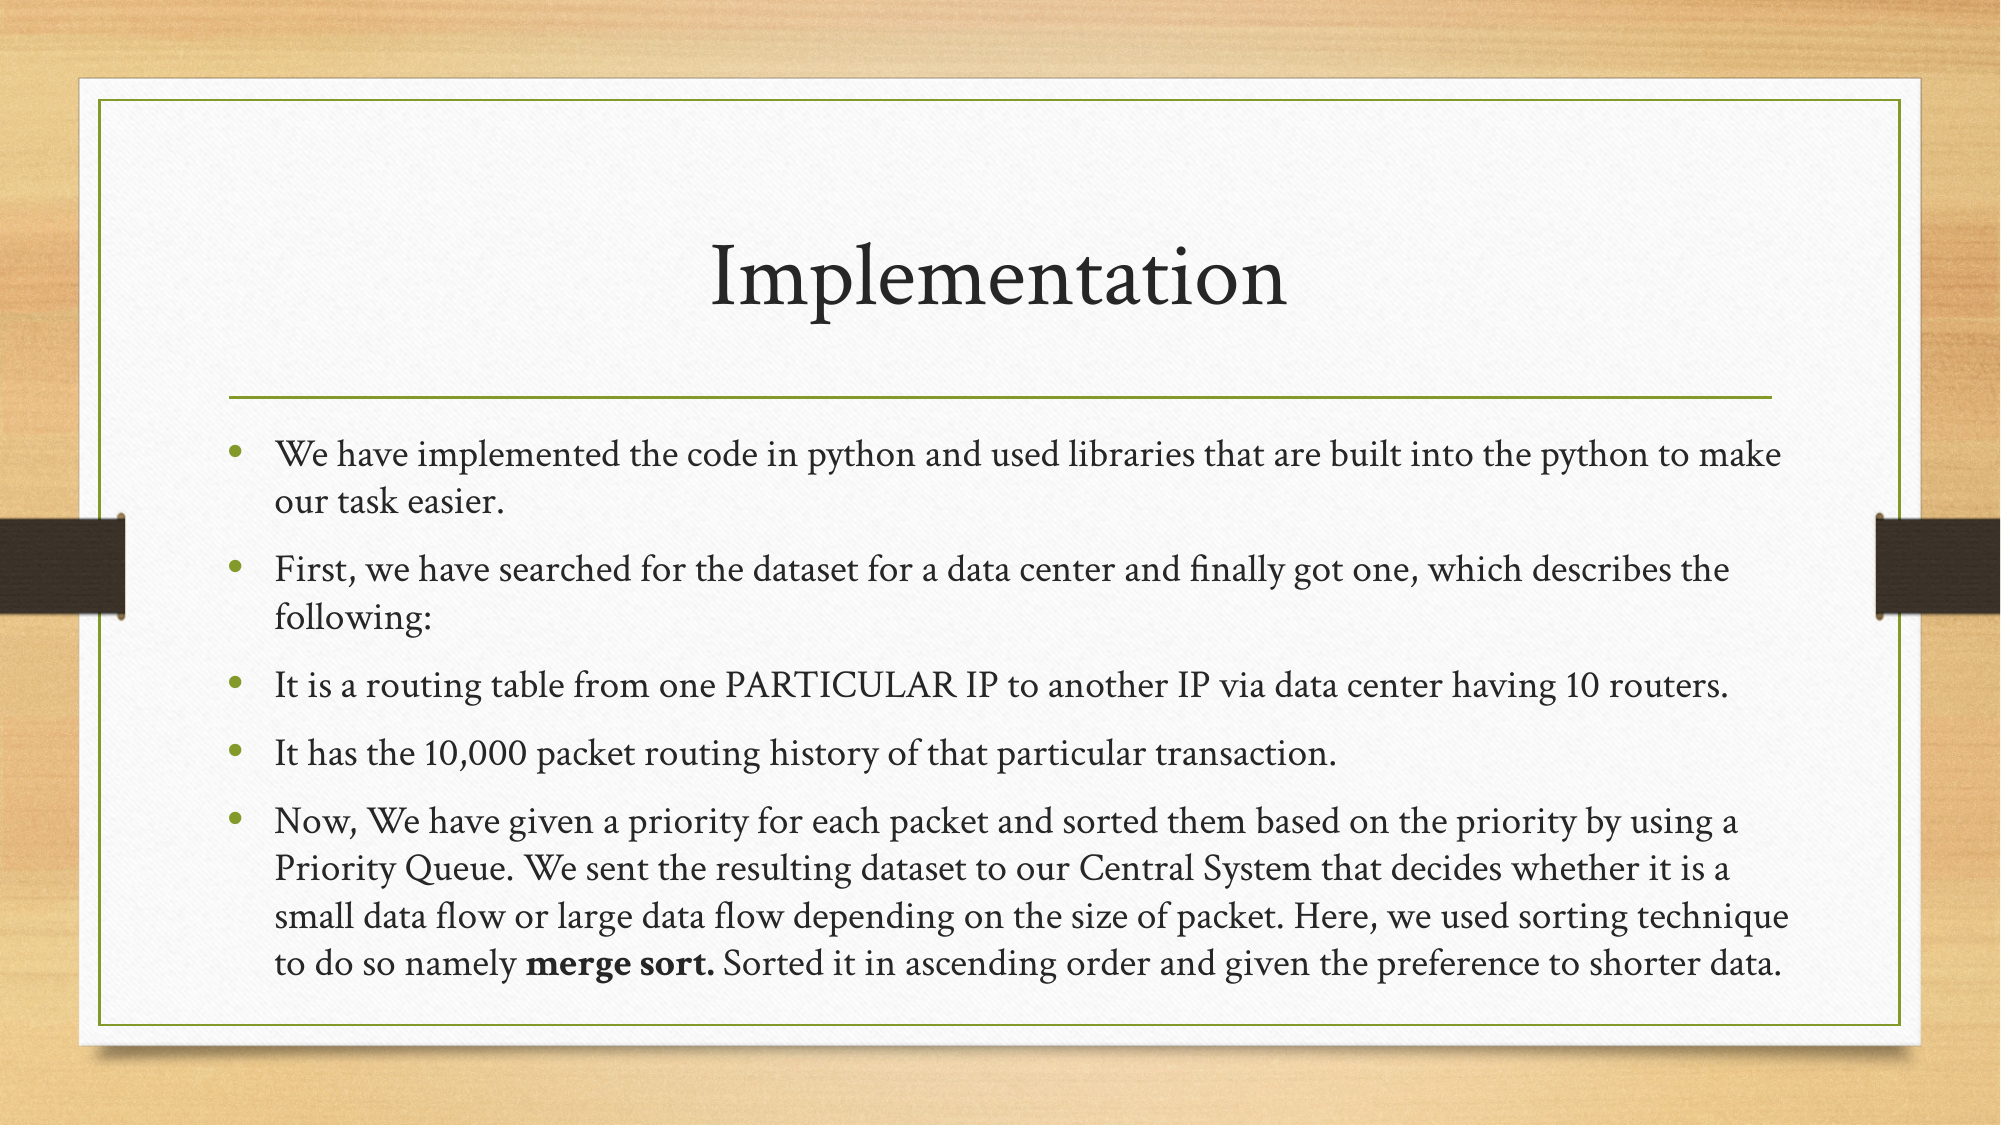

# Implementation
We have implemented the code in python and used libraries that are built into the python to make our task easier.
First, we have searched for the dataset for a data center and finally got one, which describes the following:
It is a routing table from one PARTICULAR IP to another IP via data center having 10 routers.
It has the 10,000 packet routing history of that particular transaction.
Now, We have given a priority for each packet and sorted them based on the priority by using a Priority Queue. We sent the resulting dataset to our Central System that decides whether it is a small data flow or large data flow depending on the size of packet. Here, we used sorting technique to do so namely merge sort. Sorted it in ascending order and given the preference to shorter data.